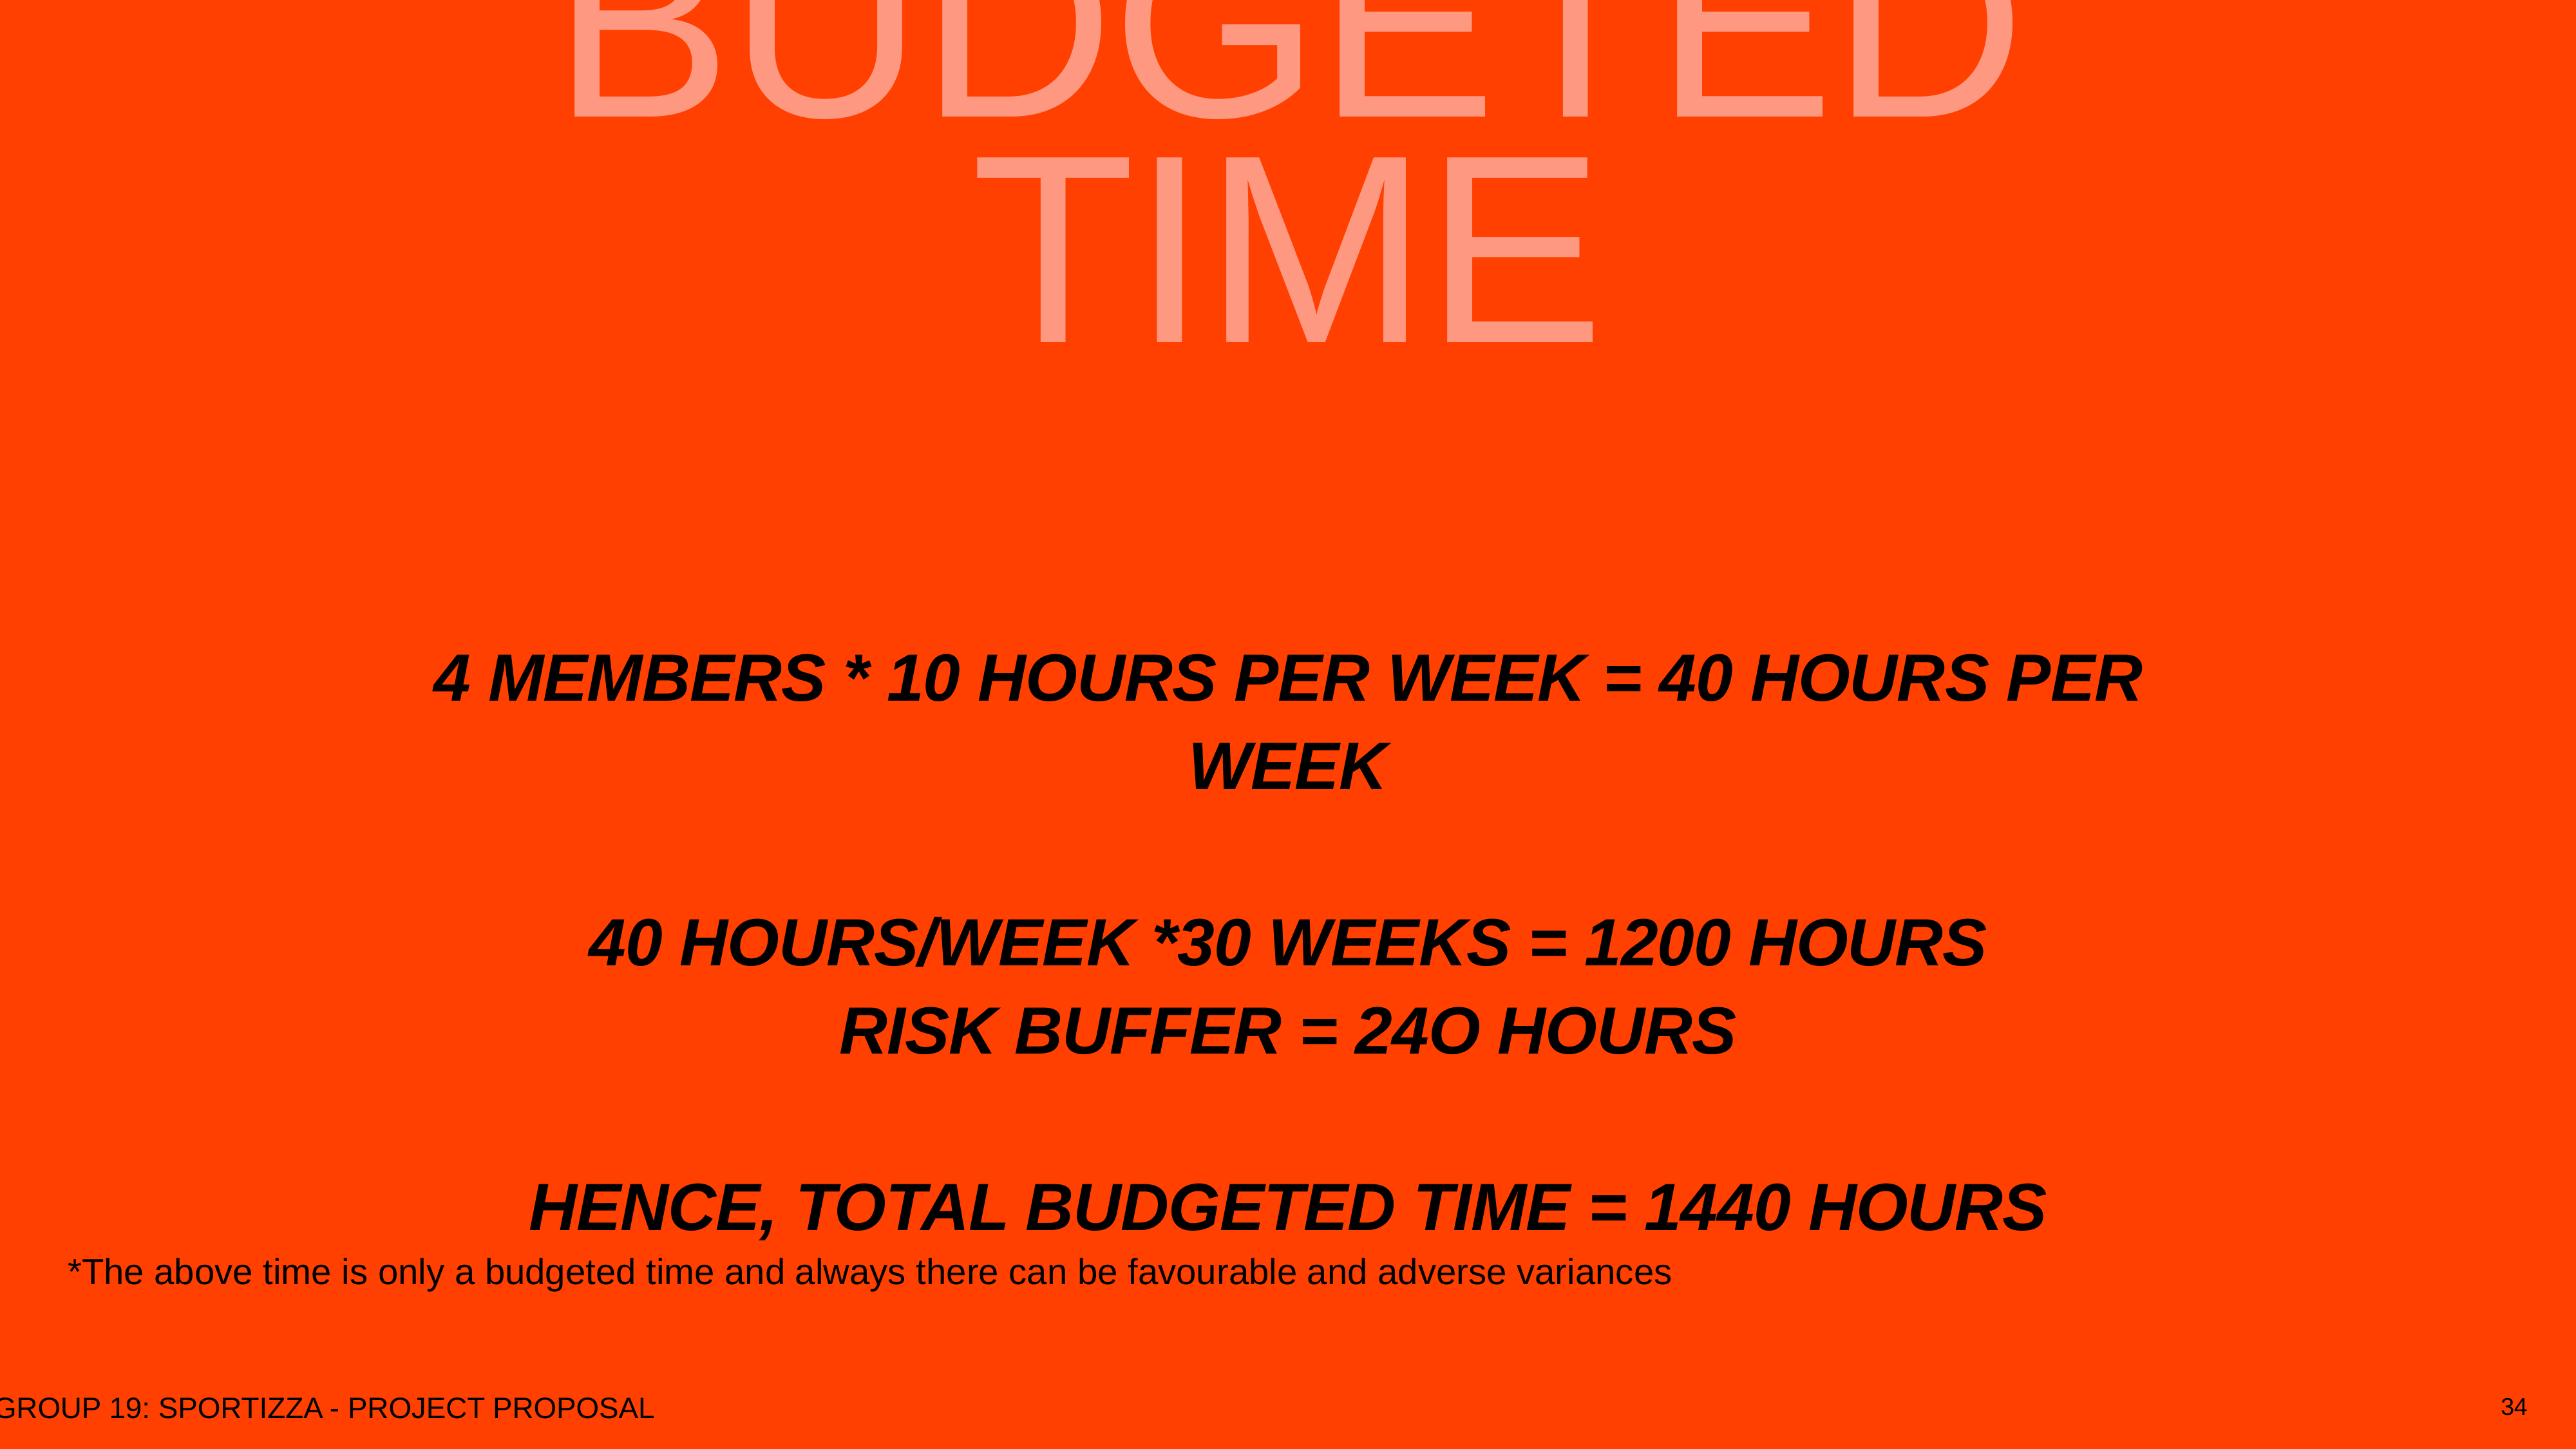

Budgeted time
4 members * 10 hours per week = 40 hours per week

40 hours/week *30 weeks = 1200 hours
Risk buffer = 24o hours

Hence, total budgeted time = 1440 hours
*The above time is only a budgeted time and always there can be favourable and adverse variances
34
GROUP 19: SPORTIZZA - PROJECT PROPOSAL